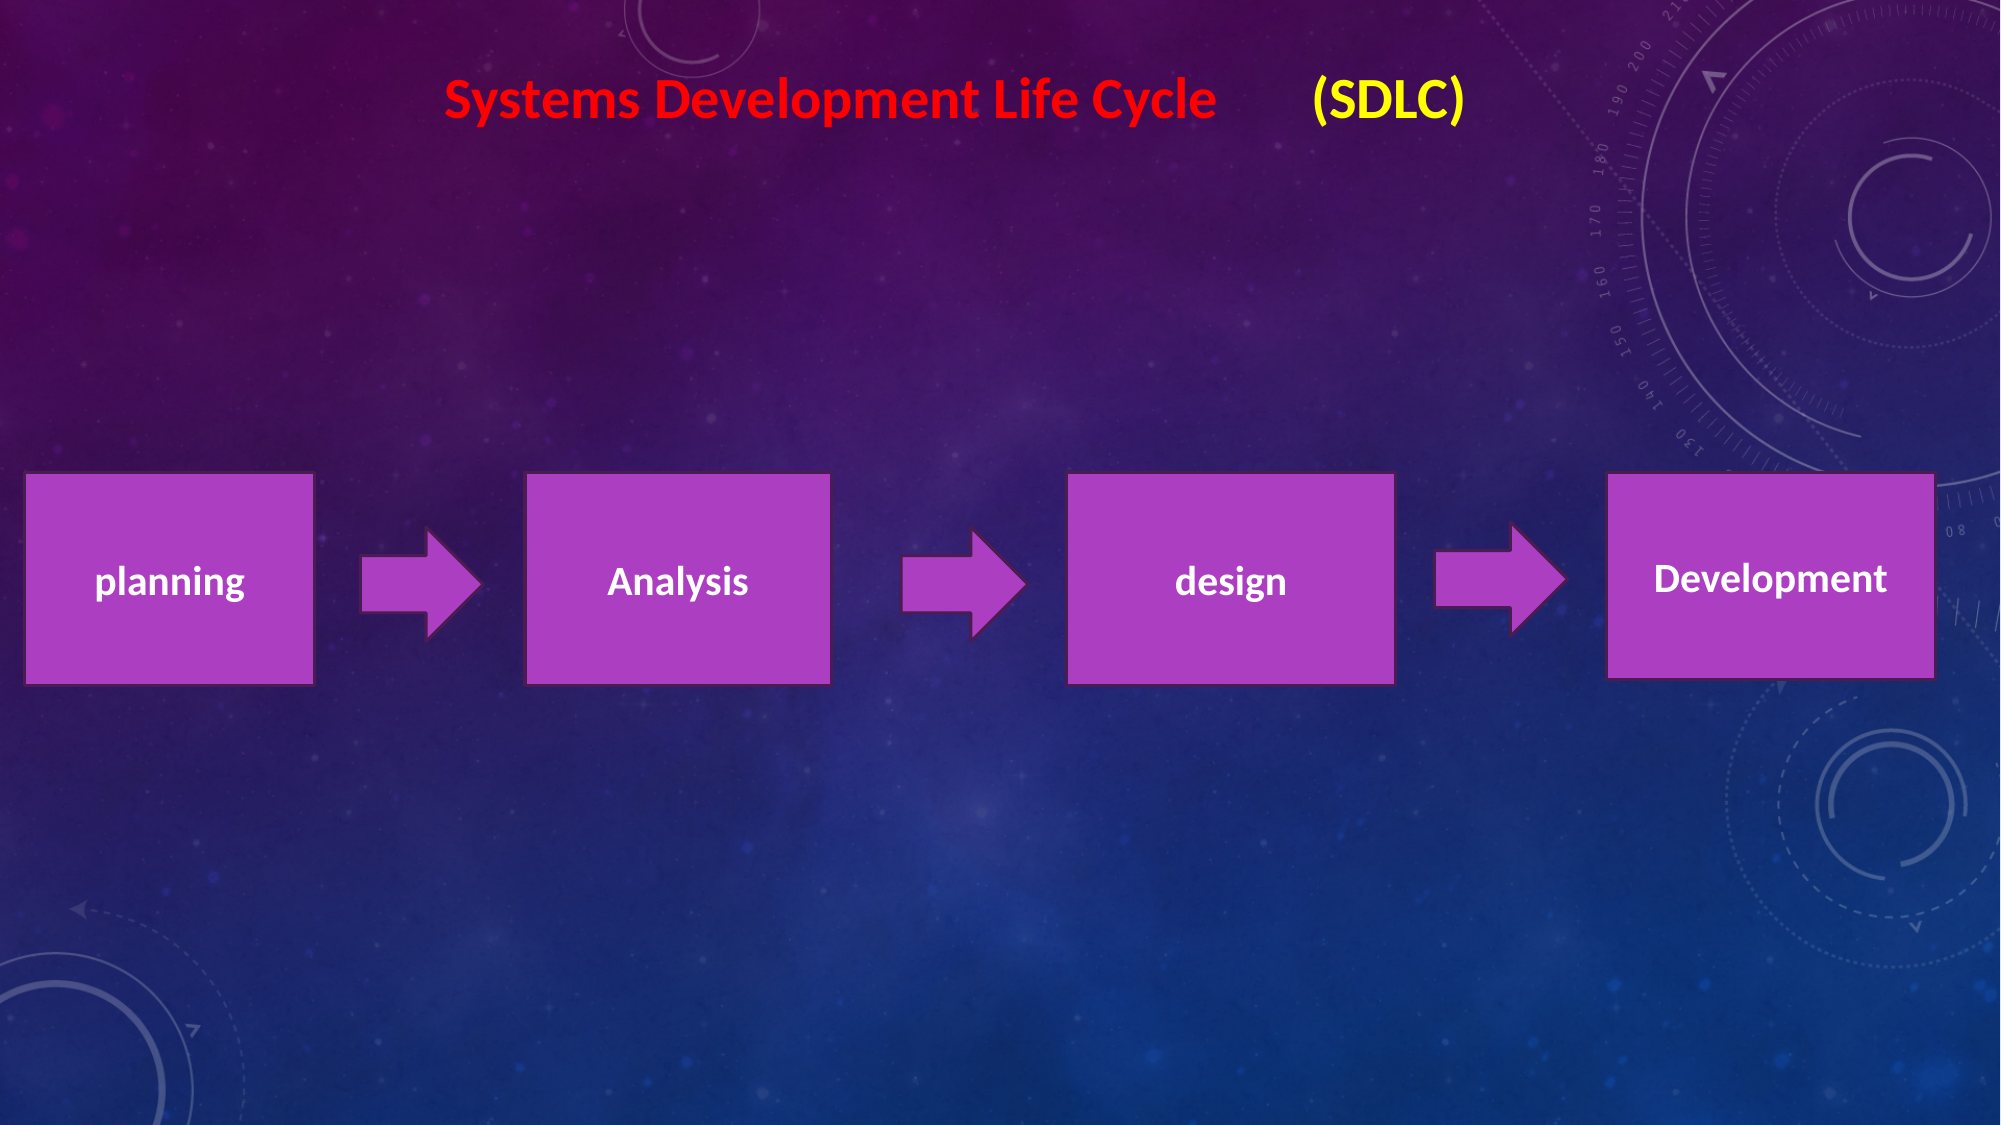

Systems Development Life Cycle       (SDLC)
planning
Analysis
design
Development